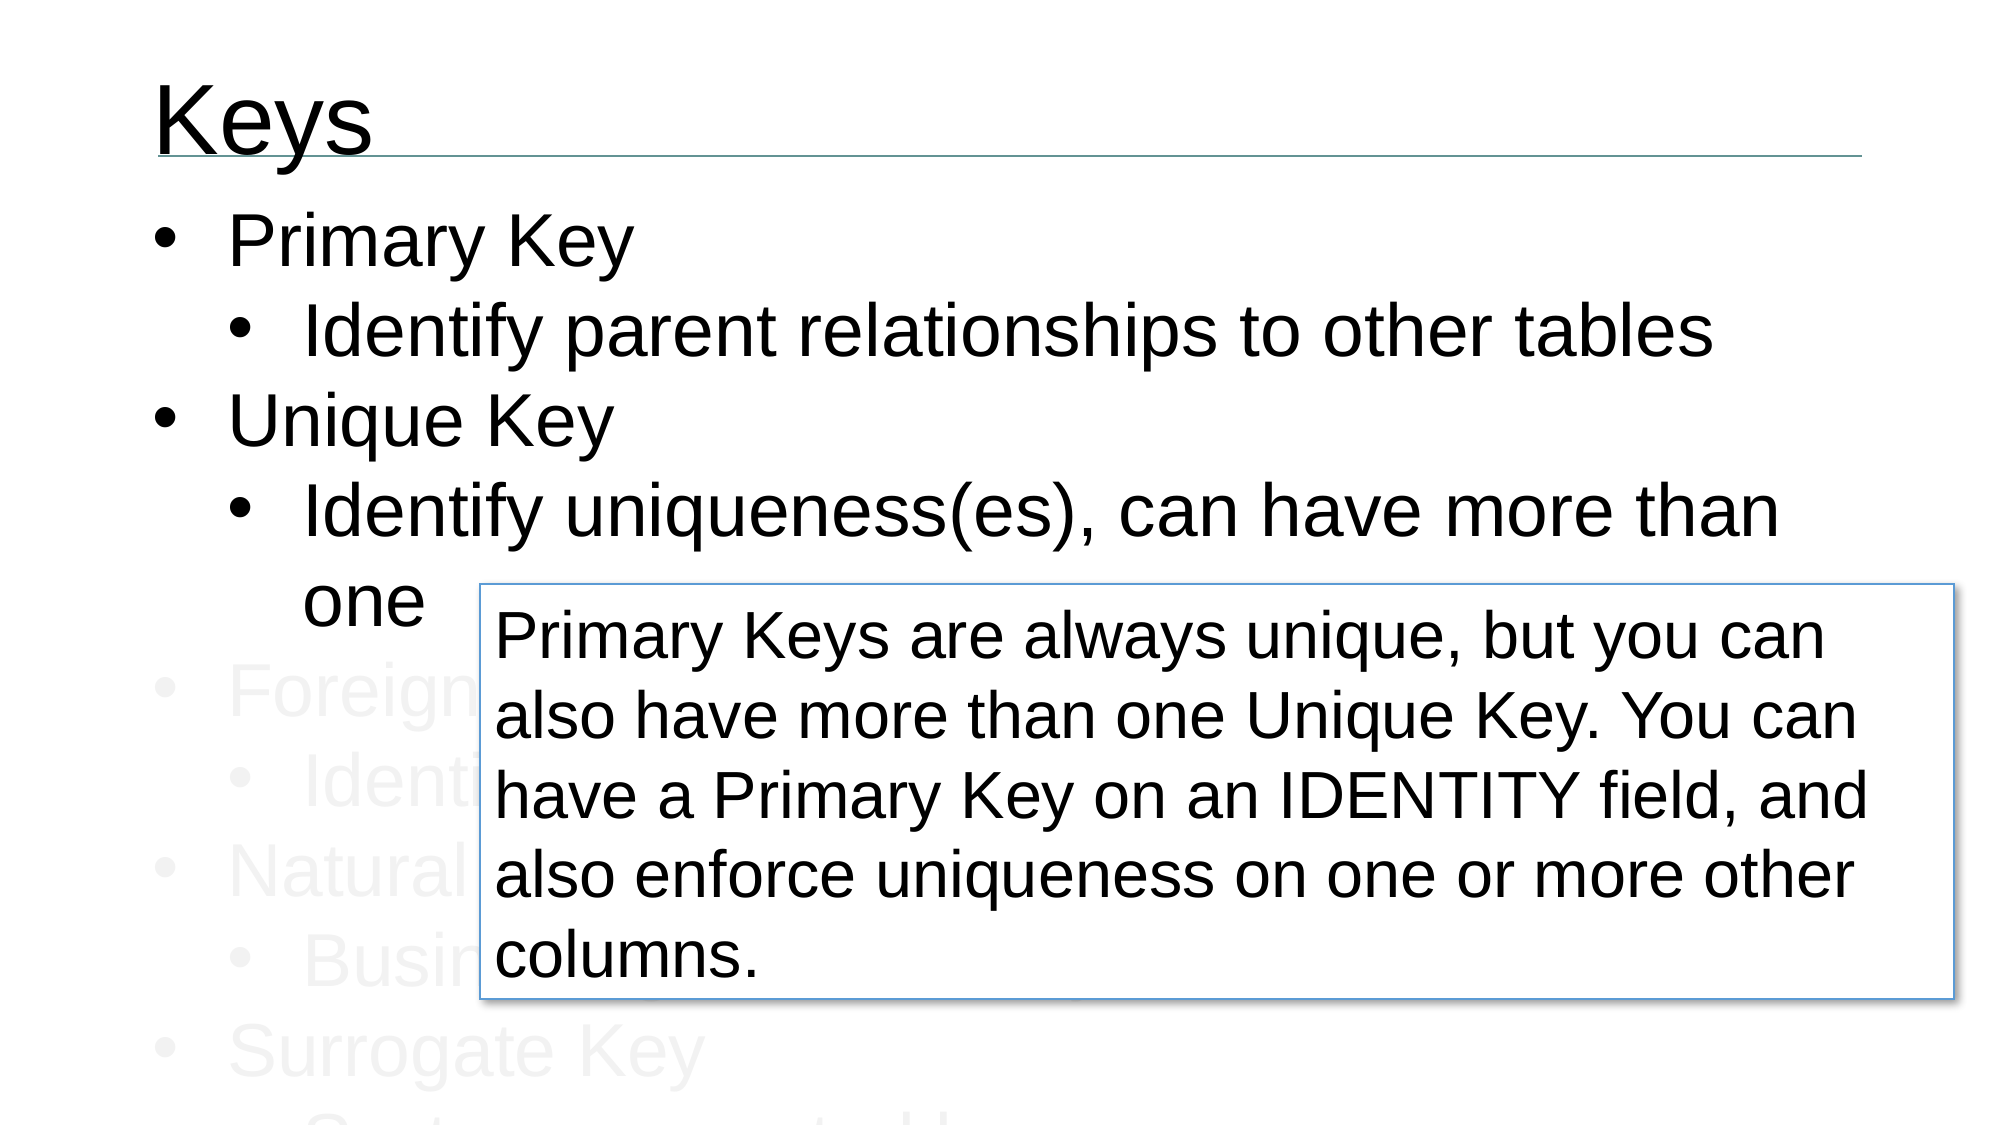

# Keys
Primary Key
Identify parent relationships to other tables
Unique Key
Identify uniqueness(es), can have more than one
Foreign Key
Identify this column as a child to another table
Natural Key
Business-generated key
Surrogate Key
System-generated key
Primary Keys are always unique, but you can also have more than one Unique Key. You can have a Primary Key on an IDENTITY field, and also enforce uniqueness on one or more other columns.